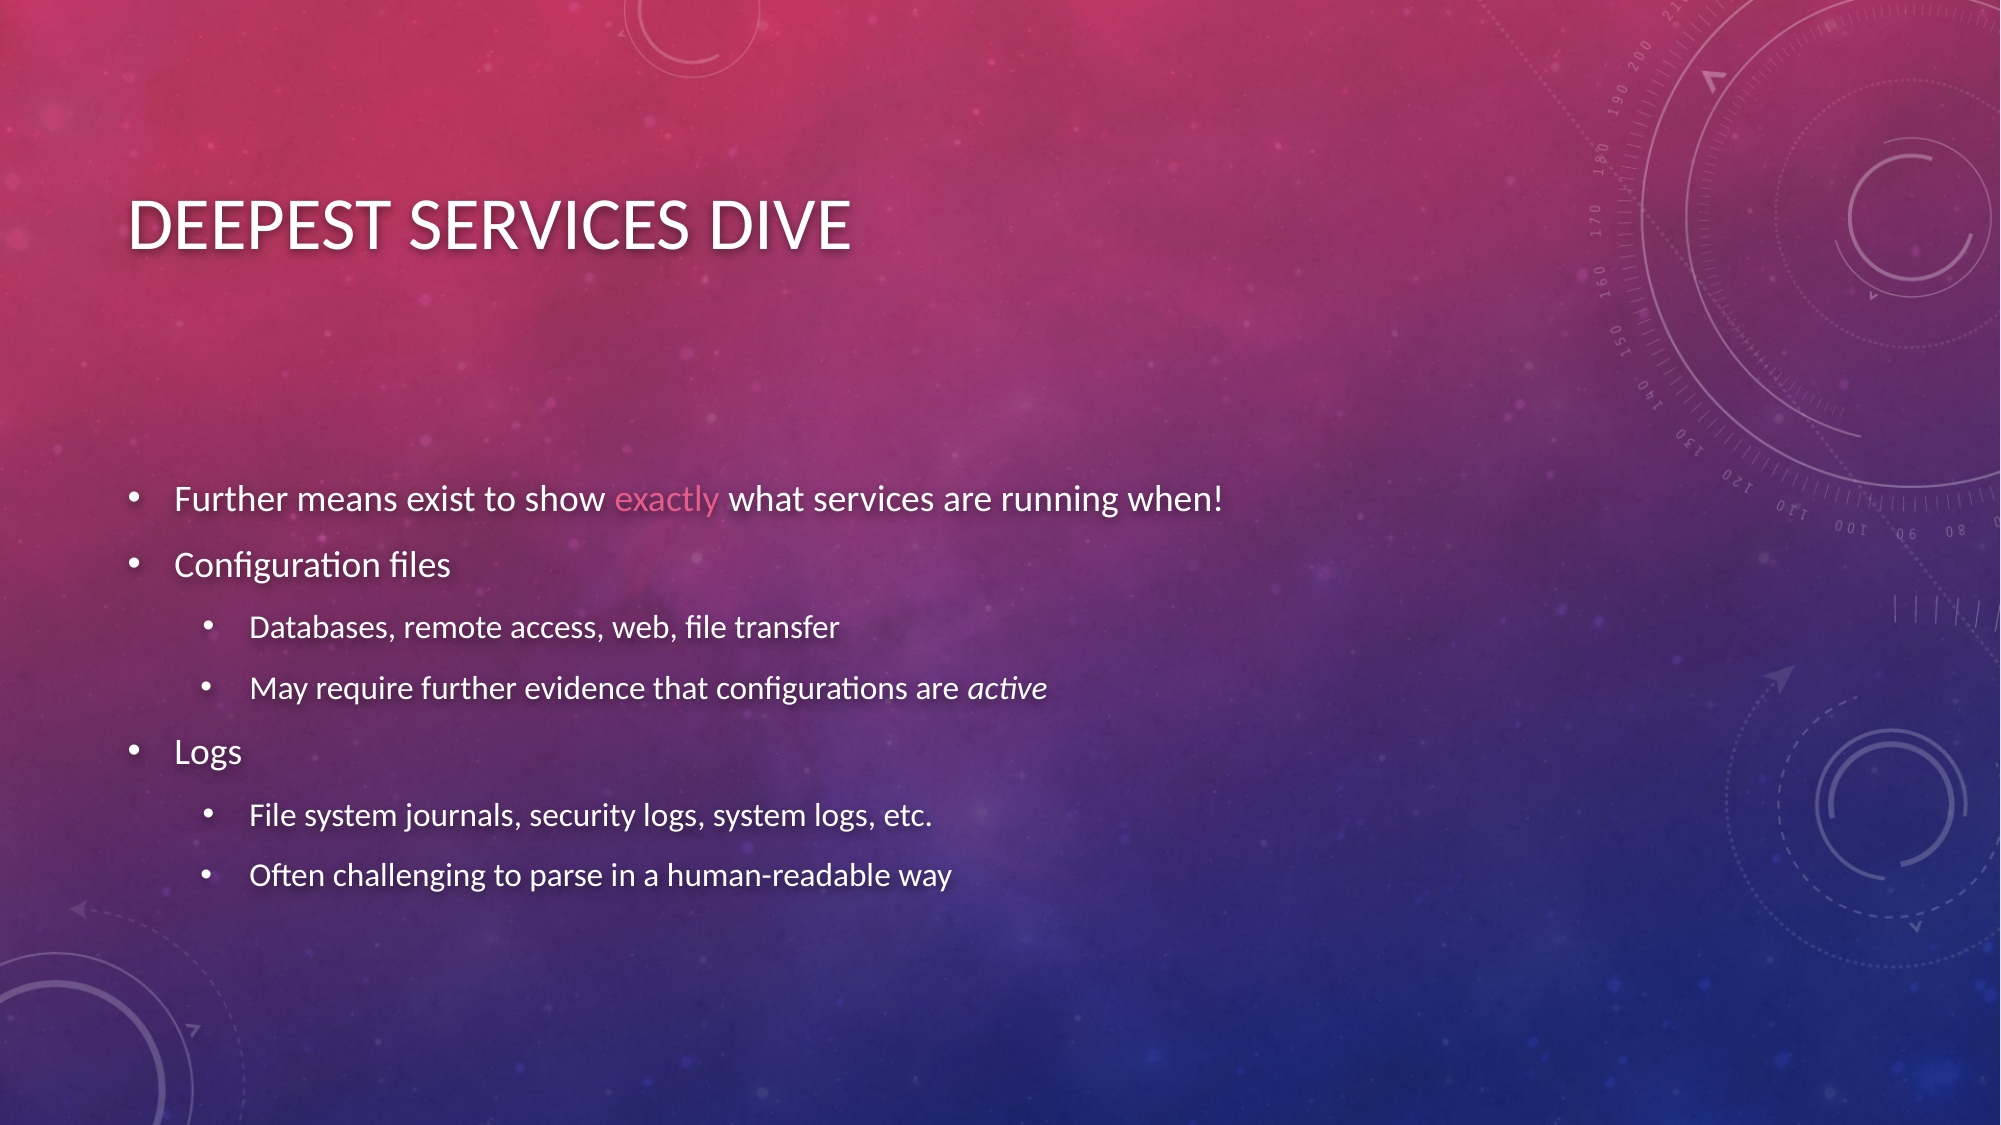

# DEEPEST SERVICES DIVE

Further means exist to show exactly what services are running when!
Configuration files
Databases, remote access, web, file transfer
May require further evidence that configurations are active
Logs
File system journals, security logs, system logs, etc.
Often challenging to parse in a human-readable way